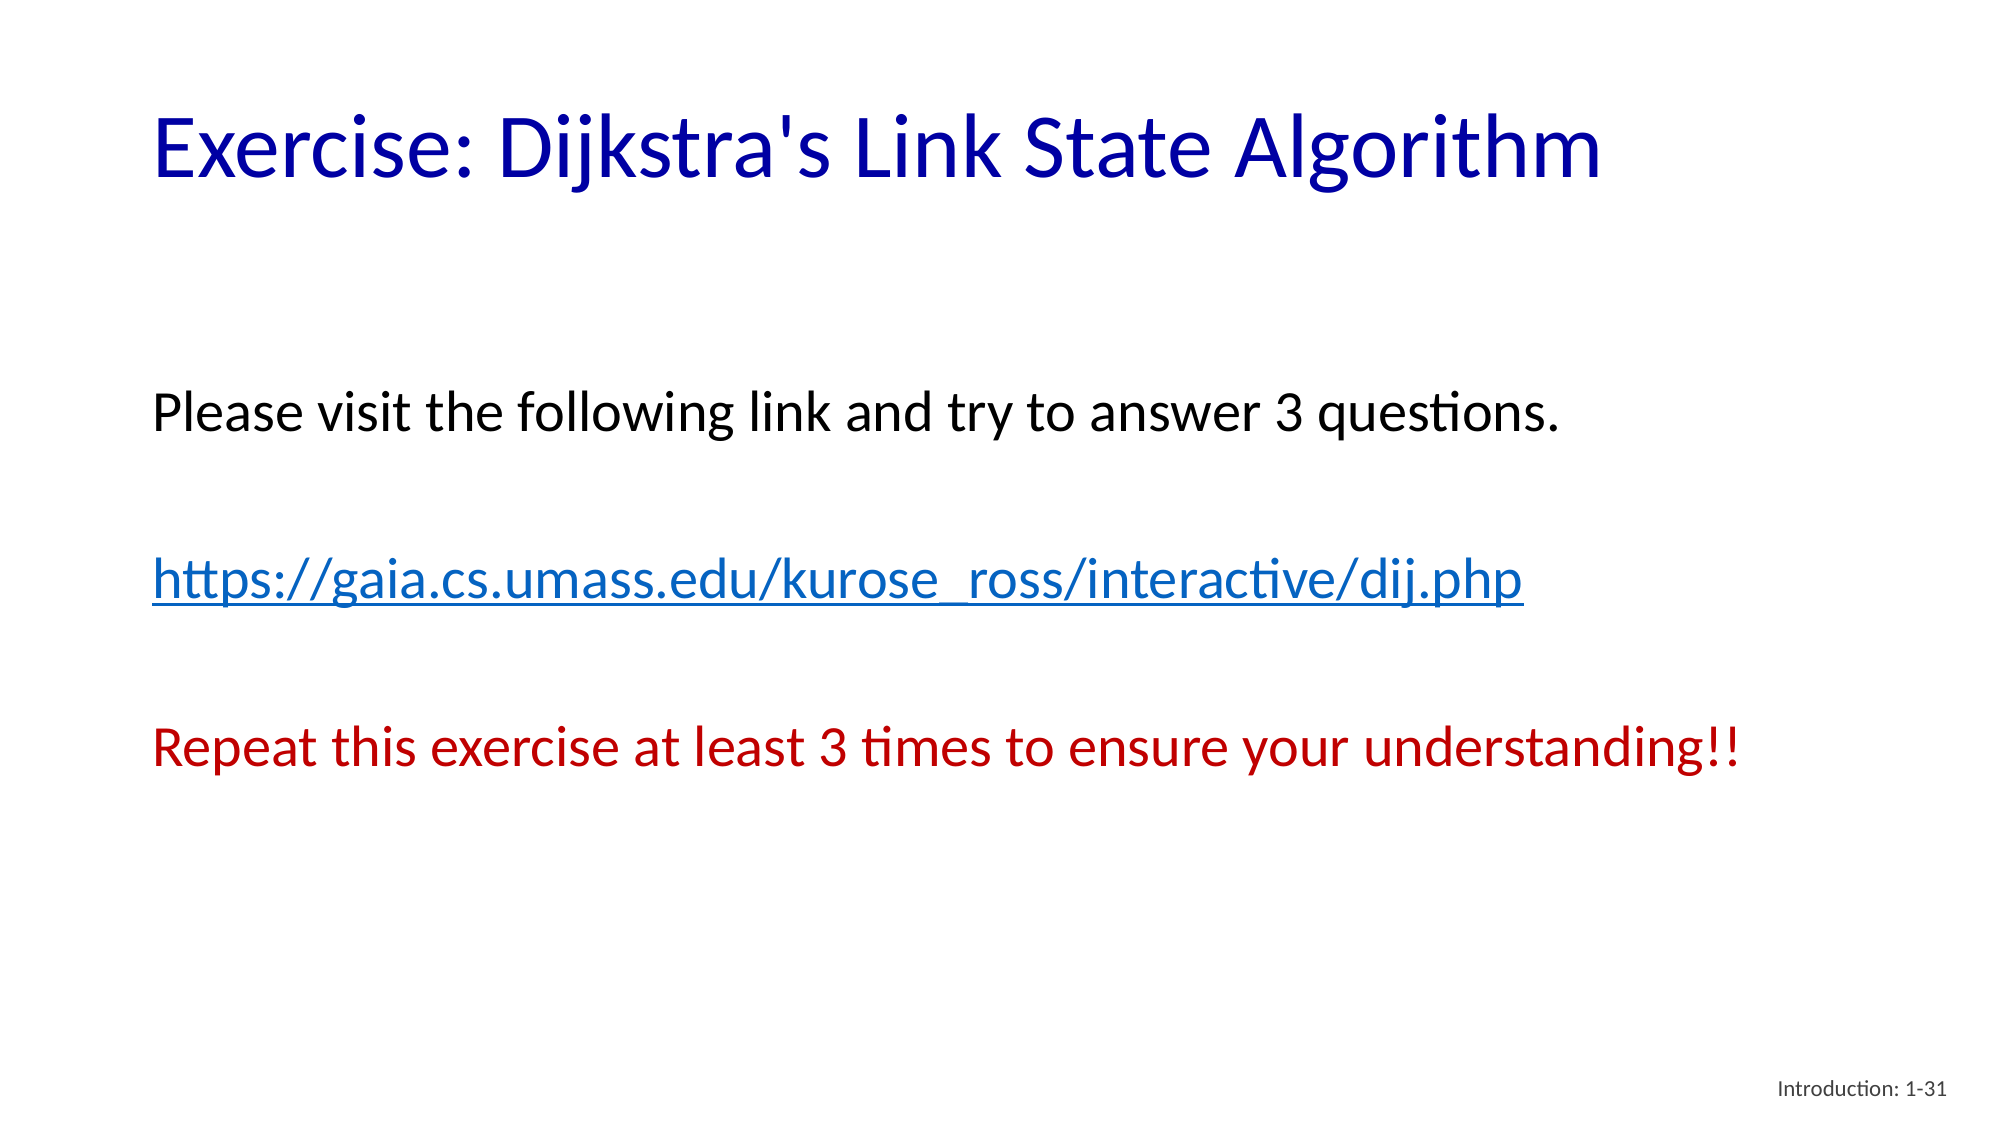

# Exercise: Dijkstra's Link State Algorithm

Please visit the following link and try to answer 3 questions.

https://gaia.cs.umass.edu/kurose_ross/interactive/dij.php

Repeat this exercise at least 3 times to ensure your understanding!!

Introduction: 1-31